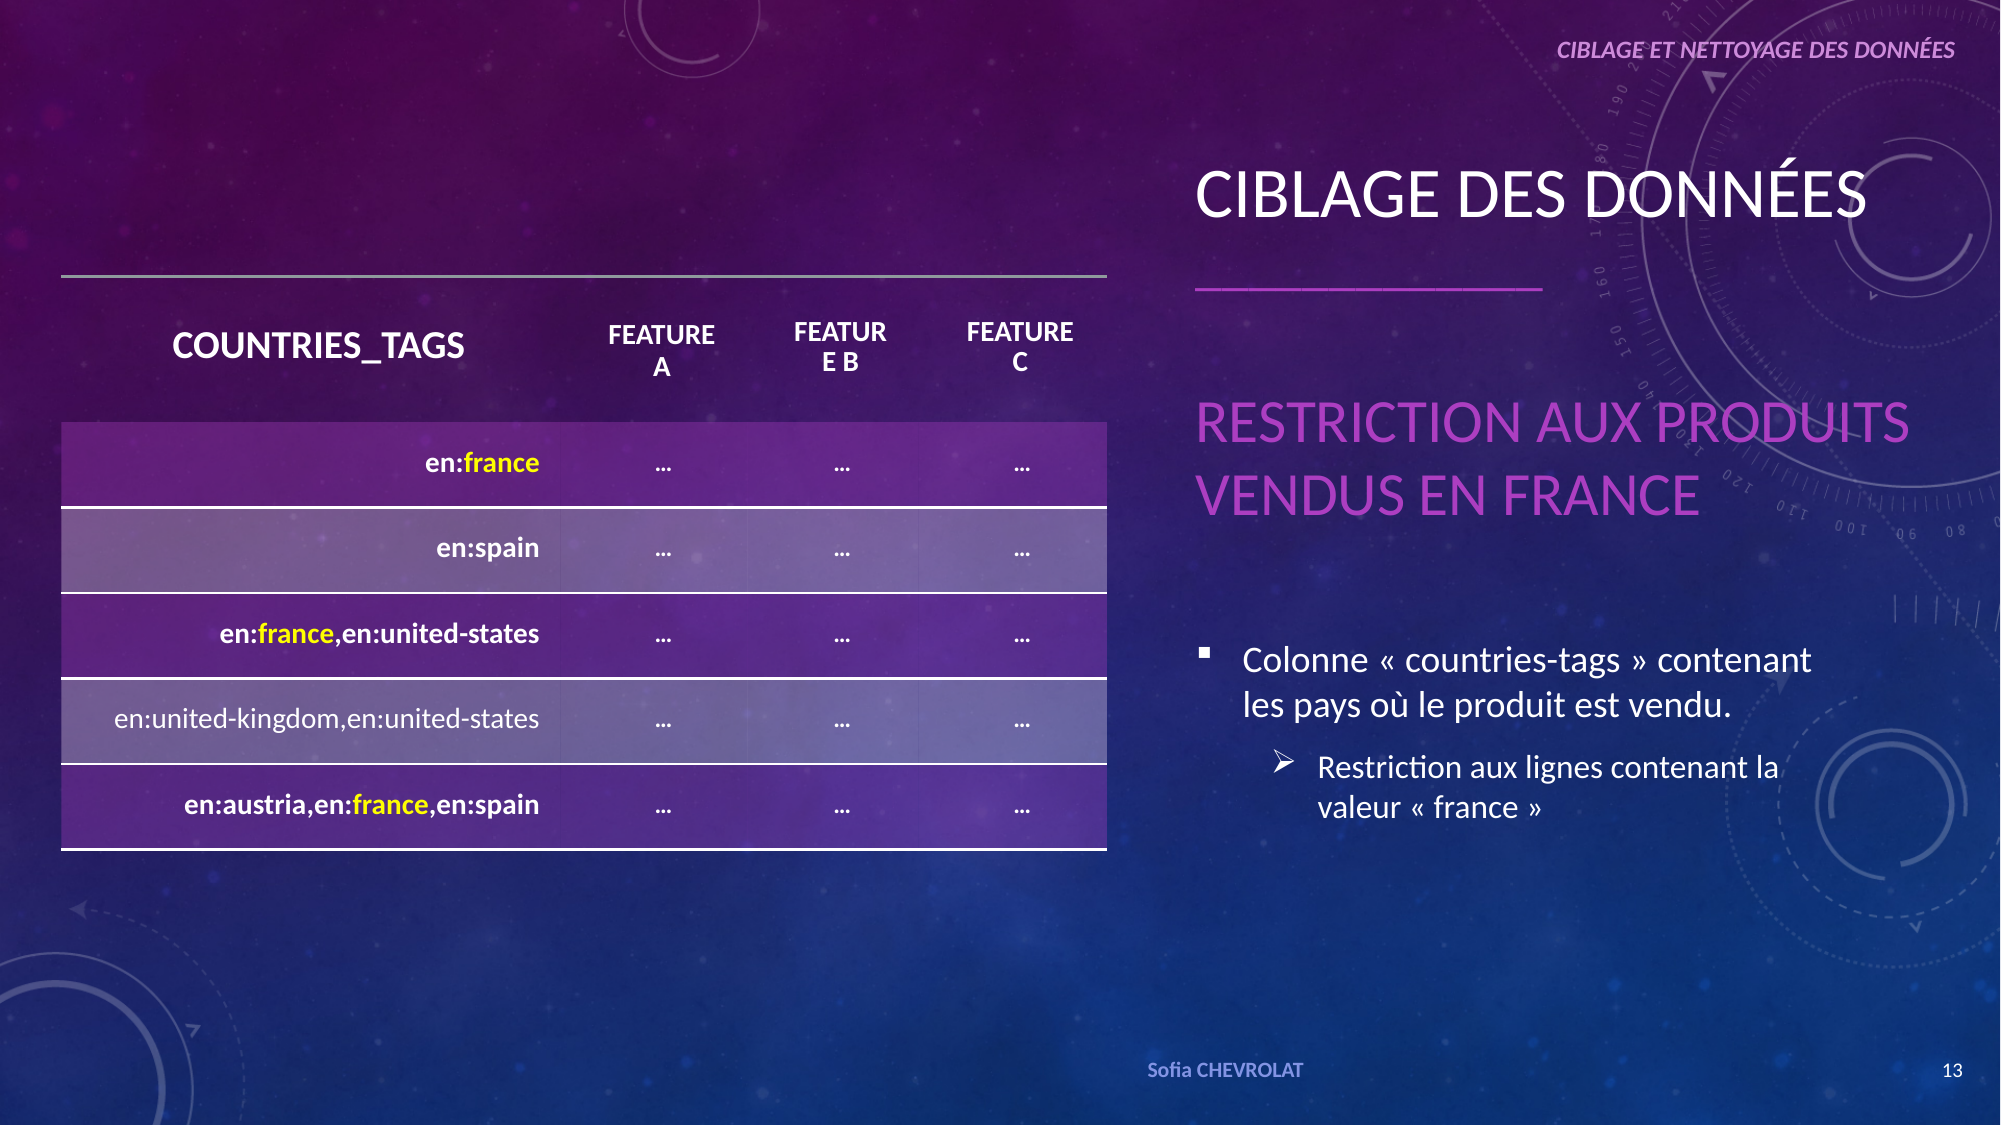

CIBLAGE ET NETTOYAGE DES DONNÉES
ciblage DES DONNÉES
_____________
restriction aux produits vendus en France
| COUNTRIES\_TAGS | FEATURE A | FEATURE B | FEATURE C |
| --- | --- | --- | --- |
| en:france | … | … | … |
| en:spain | … | … | … |
| en:france,en:united-states | … | … | … |
| en:united-kingdom,en:united-states | … | … | … |
| en:austria,en:france,en:spain | … | … | … |
Colonne « countries-tags » contenant les pays où le produit est vendu.
Restriction aux lignes contenant la valeur « france »
Sofia CHEVROLAT
13